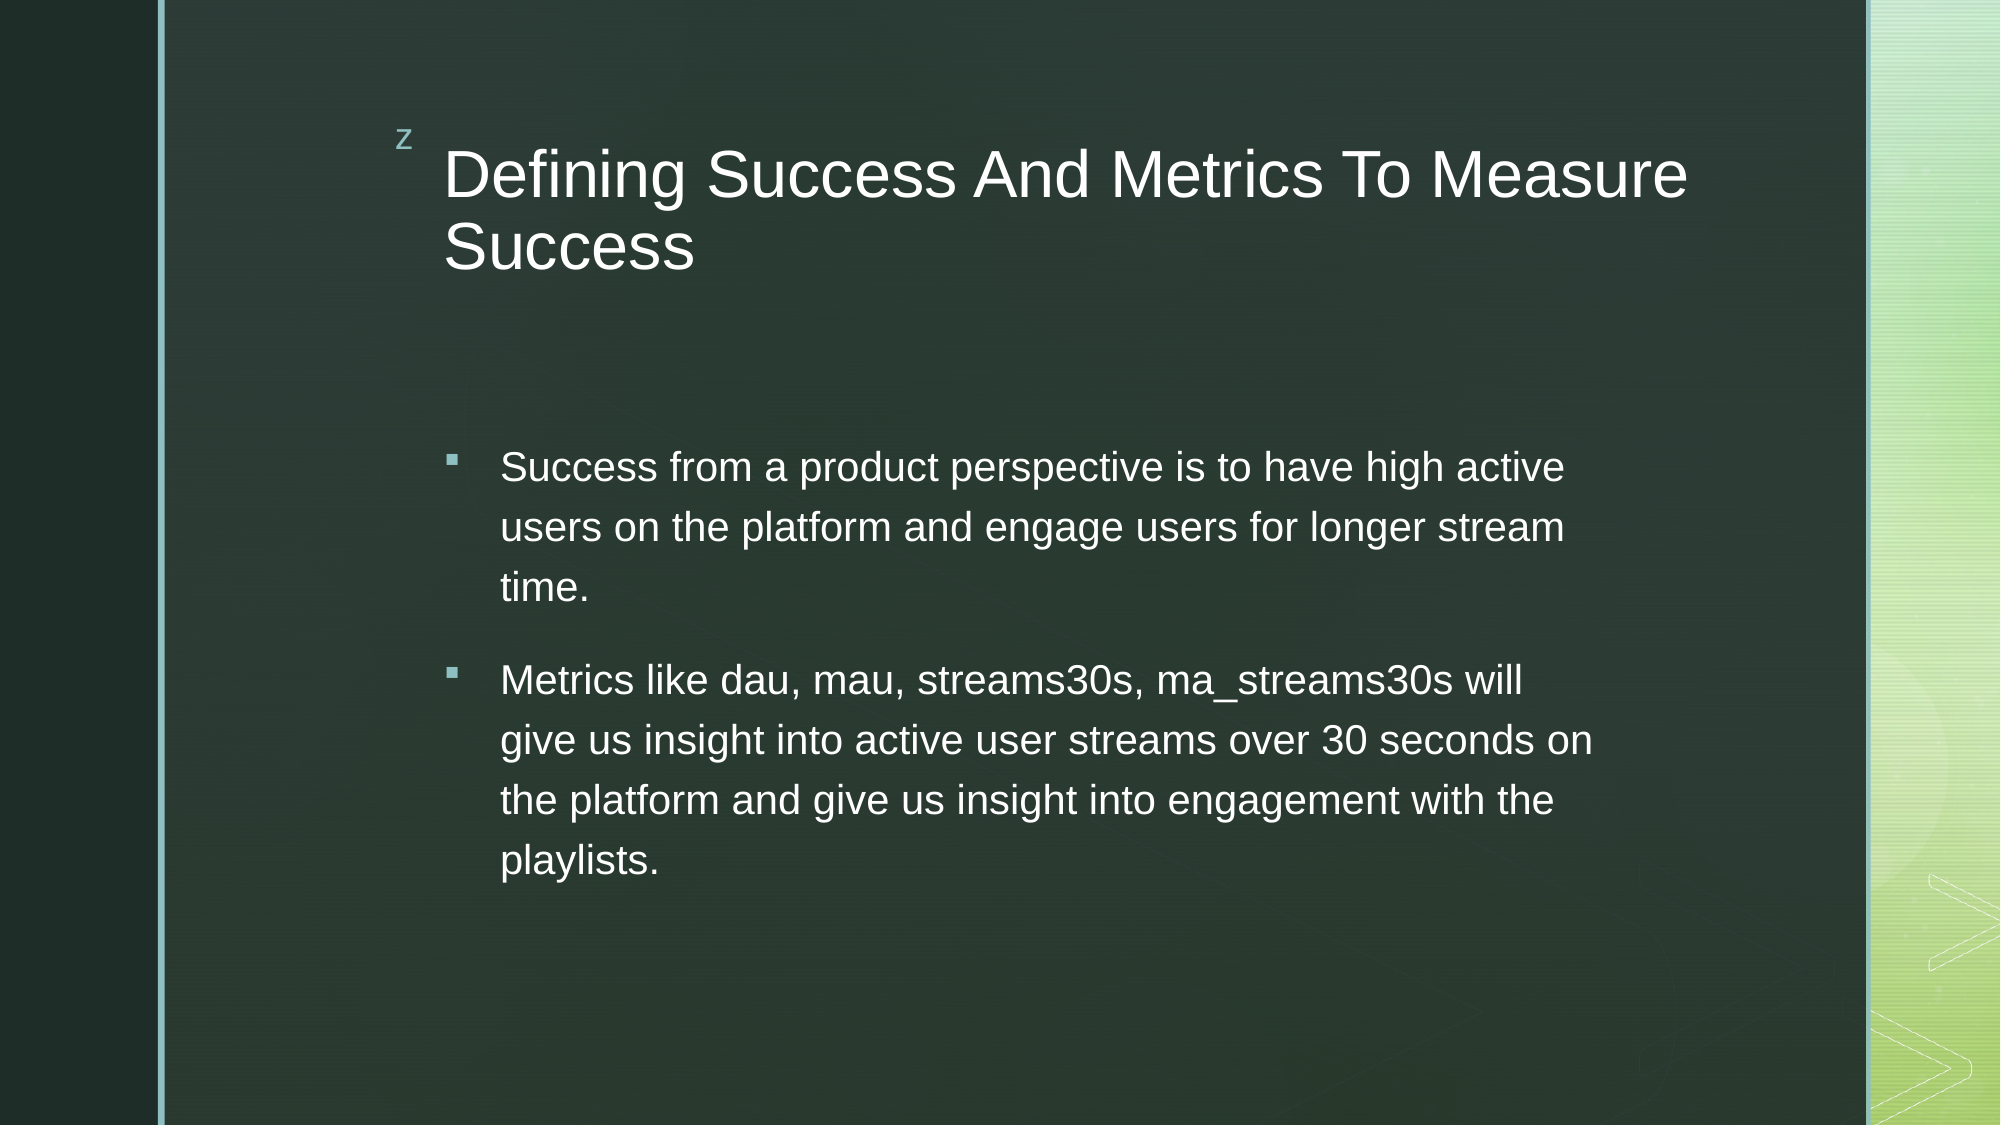

# Defining Success And Metrics To Measure Success

Success from a product perspective is to have high active users on the platform and engage users for longer stream time.
Metrics like dau, mau, streams30s, ma_streams30s will give us insight into active user streams over 30 seconds on the platform and give us insight into engagement with the playlists.